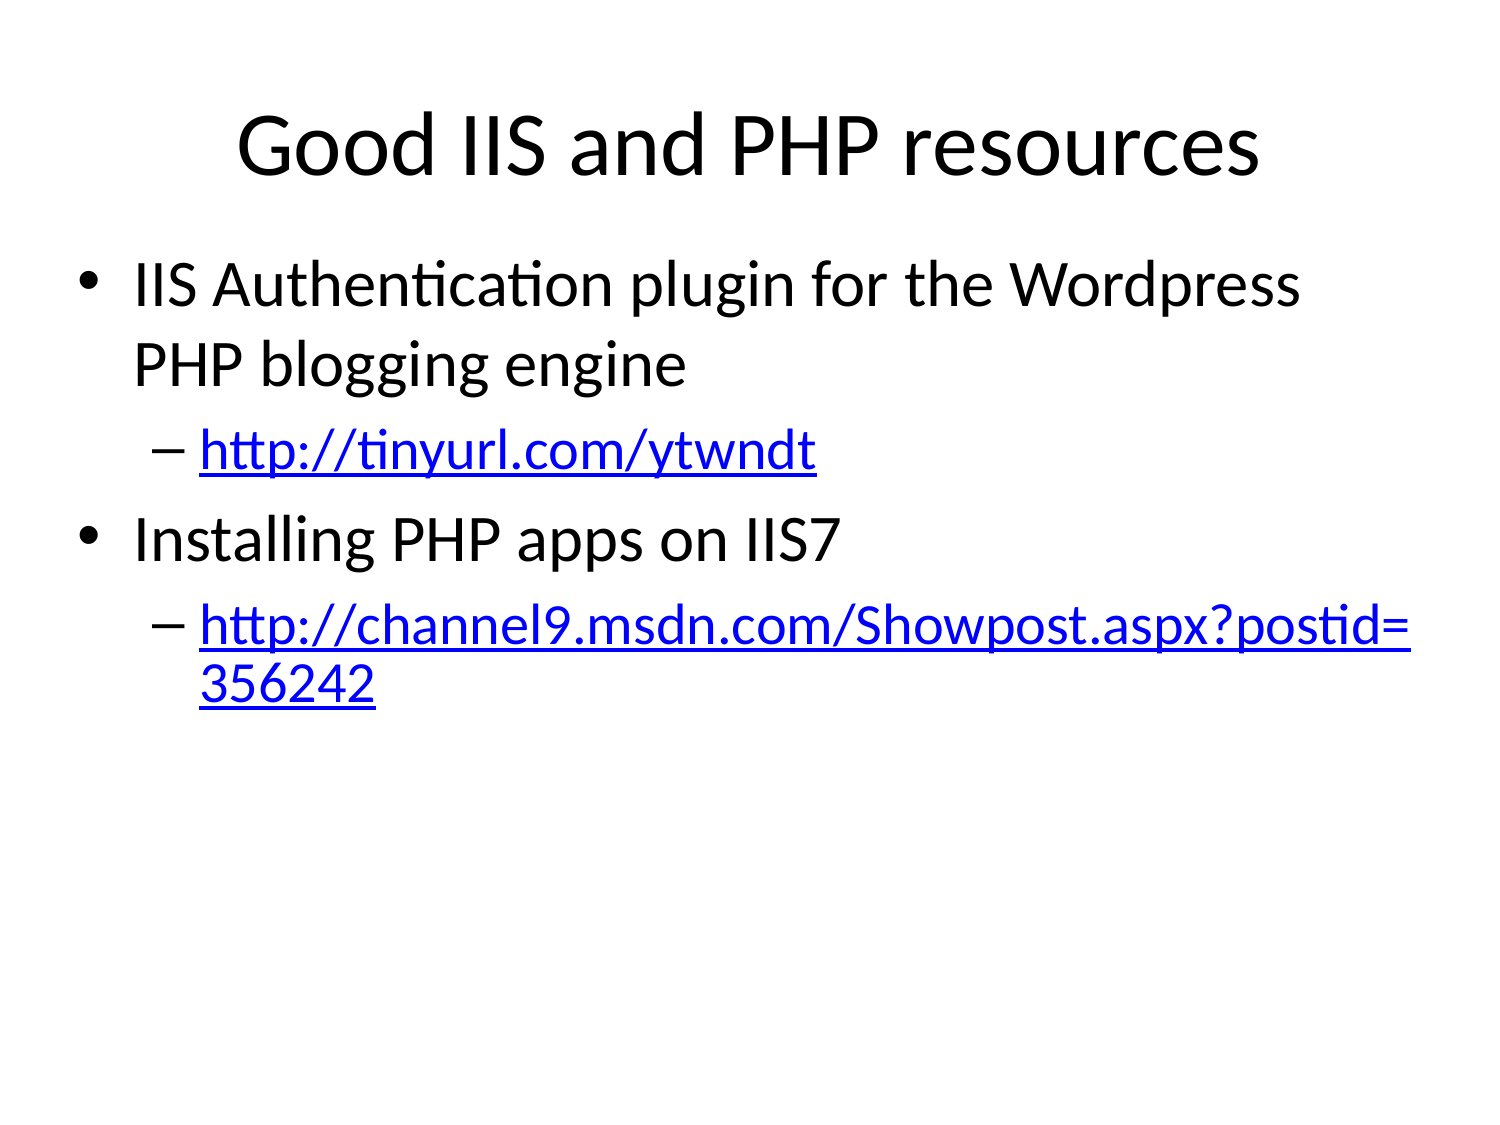

# Good IIS and PHP resources
IIS Authentication plugin for the Wordpress PHP blogging engine
http://tinyurl.com/ytwndt
Installing PHP apps on IIS7
http://channel9.msdn.com/Showpost.aspx?postid=356242